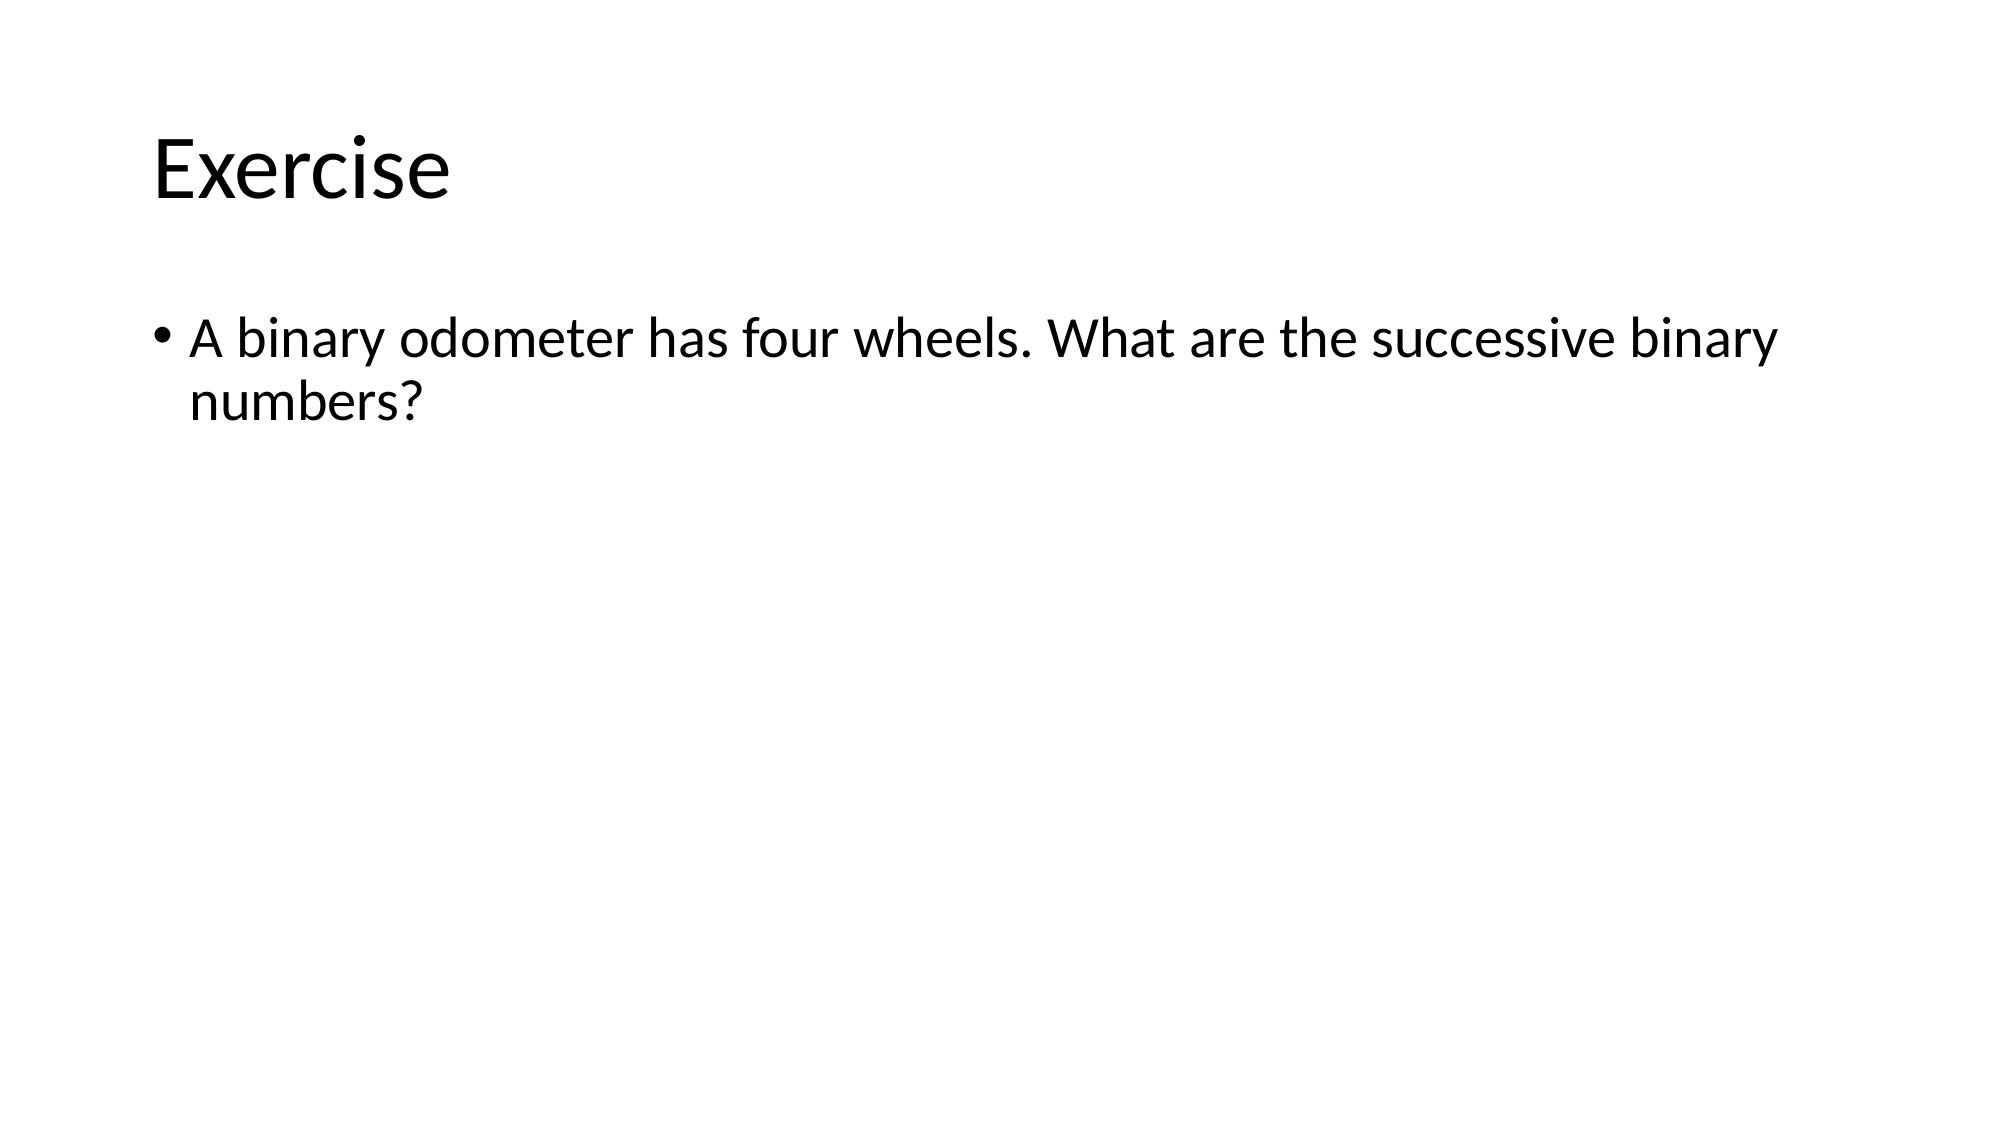

# Exercise
A binary odometer has four wheels. What are the successive binary numbers?